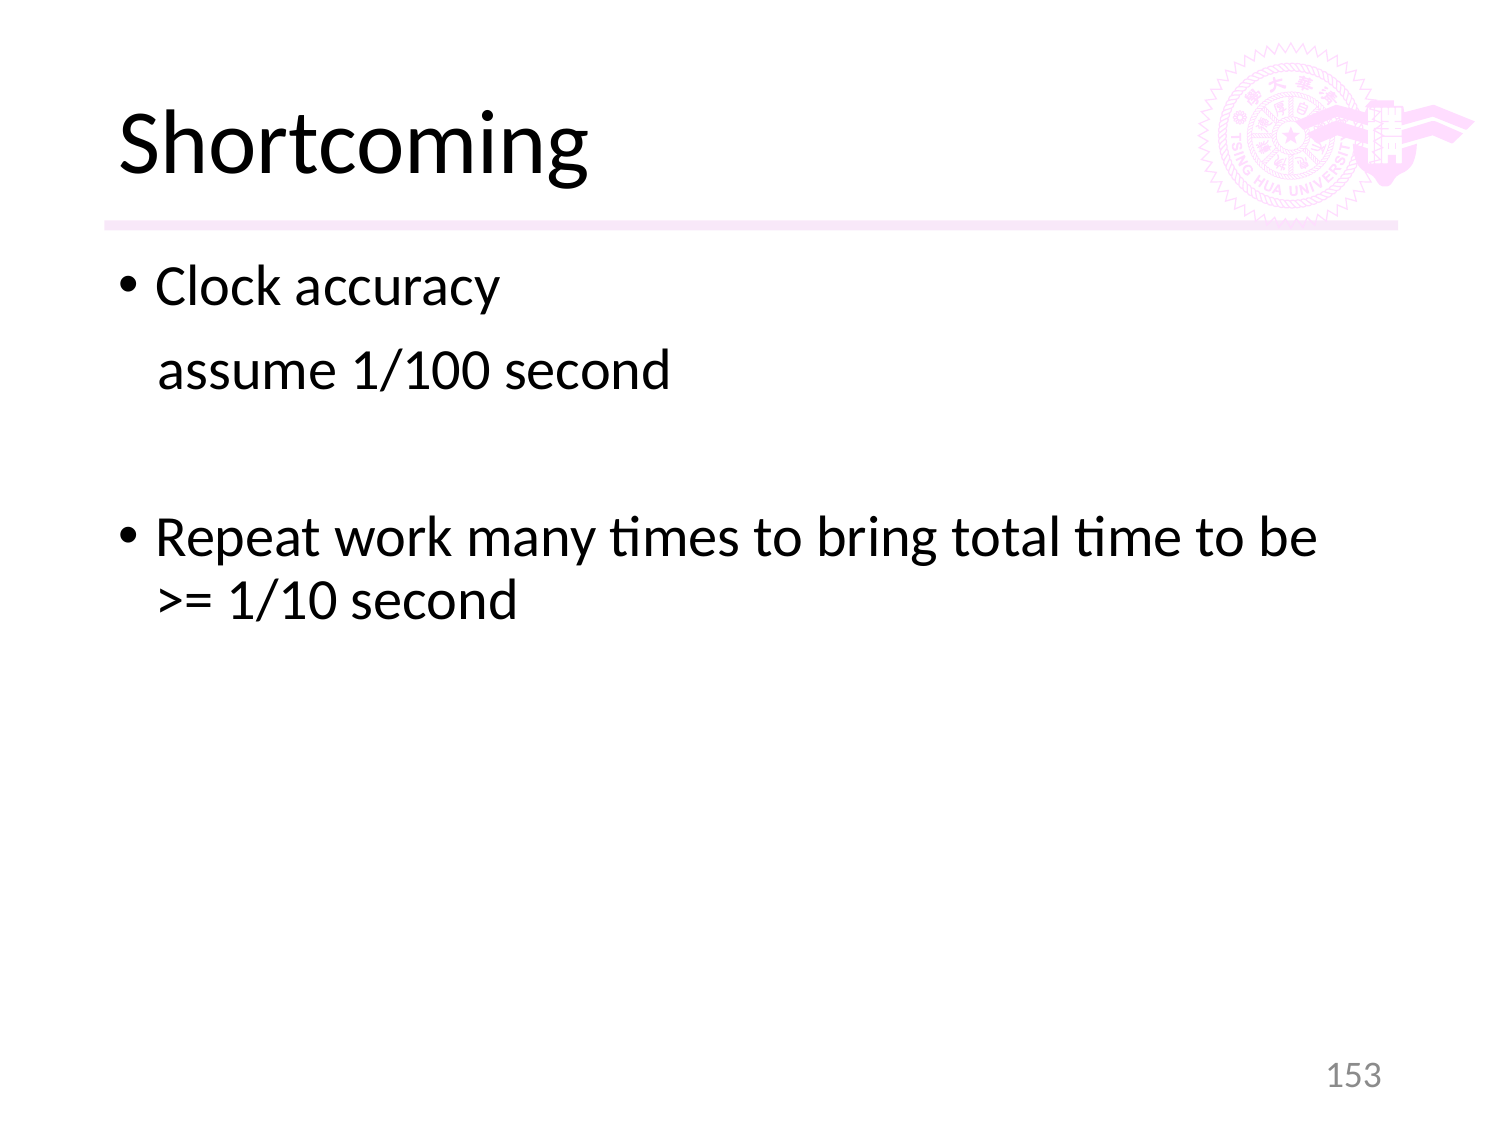

# Shortcoming
Clock accuracy
   assume 1/100 second

Repeat work many times to bring total time to be >= 1/10 second

153